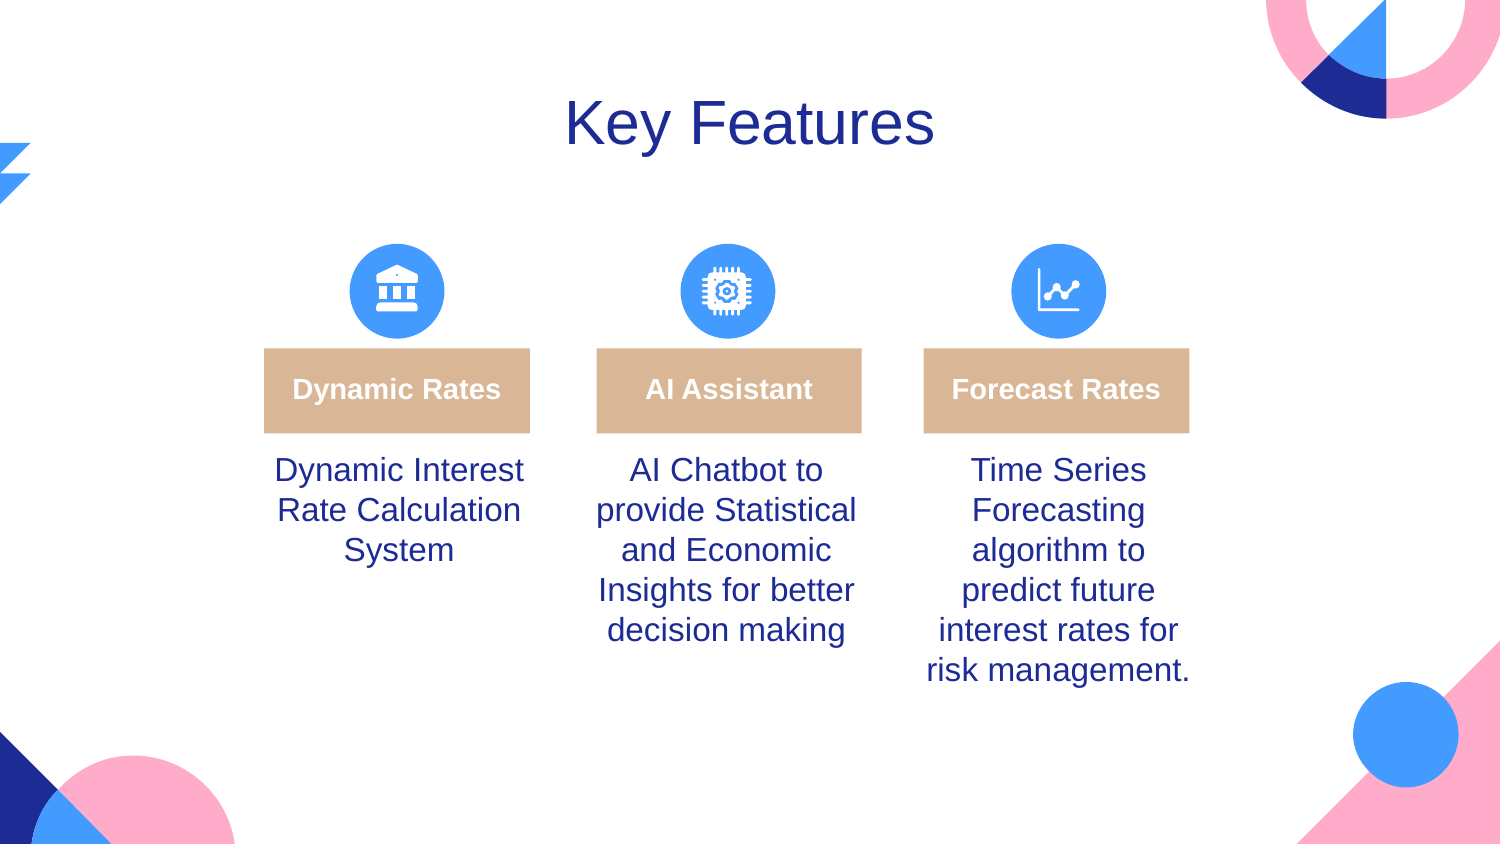

# Key Features

Dynamic Rates
AI Assistant
Forecast Rates
Time Series Forecasting algorithm to predict future interest rates for risk management.
AI Chatbot to provide Statistical and Economic Insights for better decision making
Dynamic Interest Rate Calculation System